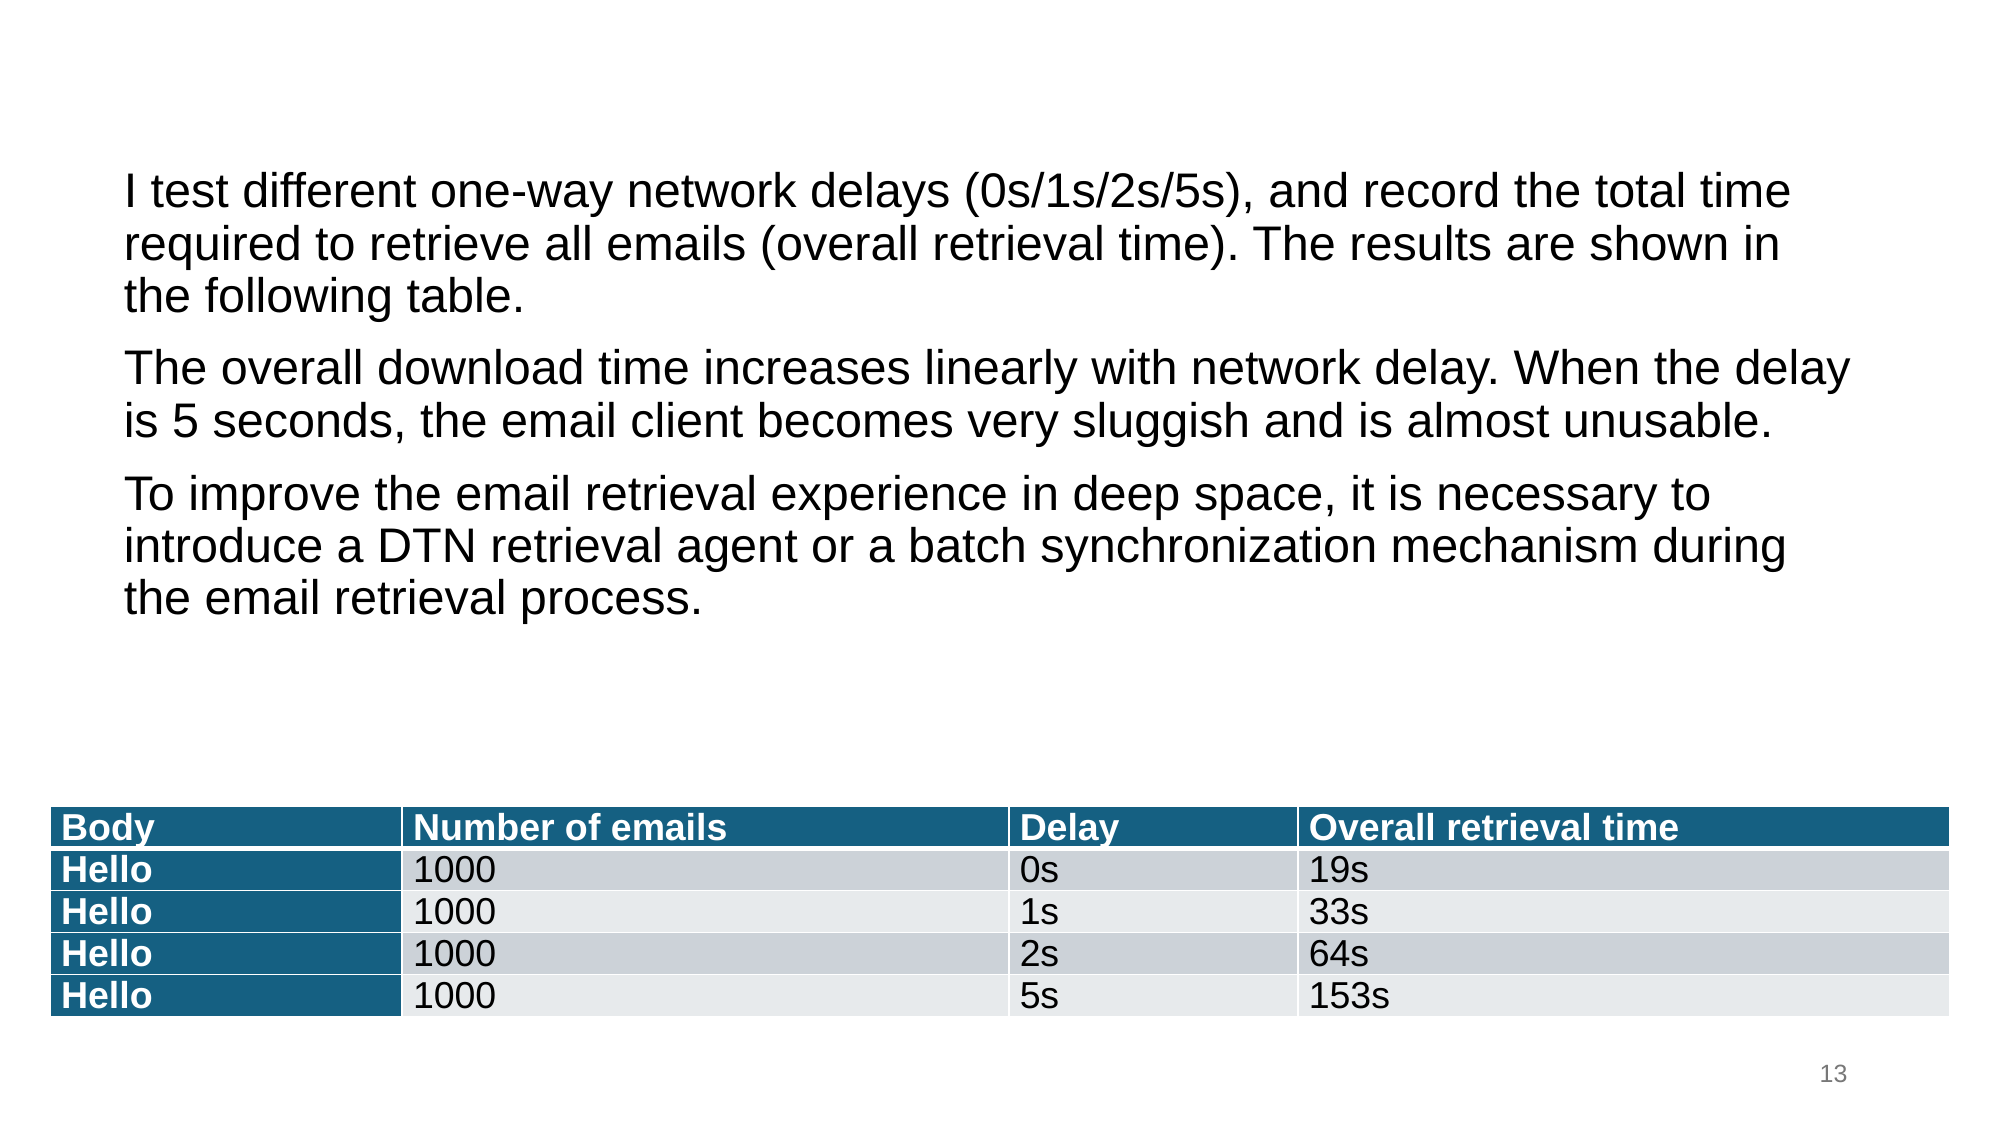

I test different one-way network delays (0s/1s/2s/5s), and record the total time required to retrieve all emails (overall retrieval time). The results are shown in the following table.
The overall download time increases linearly with network delay. When the delay is 5 seconds, the email client becomes very sluggish and is almost unusable.
To improve the email retrieval experience in deep space, it is necessary to introduce a DTN retrieval agent or a batch synchronization mechanism during the email retrieval process.

| Body | Number of emails | Delay | Overall retrieval time |
| --- | --- | --- | --- |
| Hello | 1000 | 0s | 19s |
| Hello | 1000 | 1s | 33s |
| Hello | 1000 | 2s | 64s |
| Hello | 1000 | 5s | 153s |
13